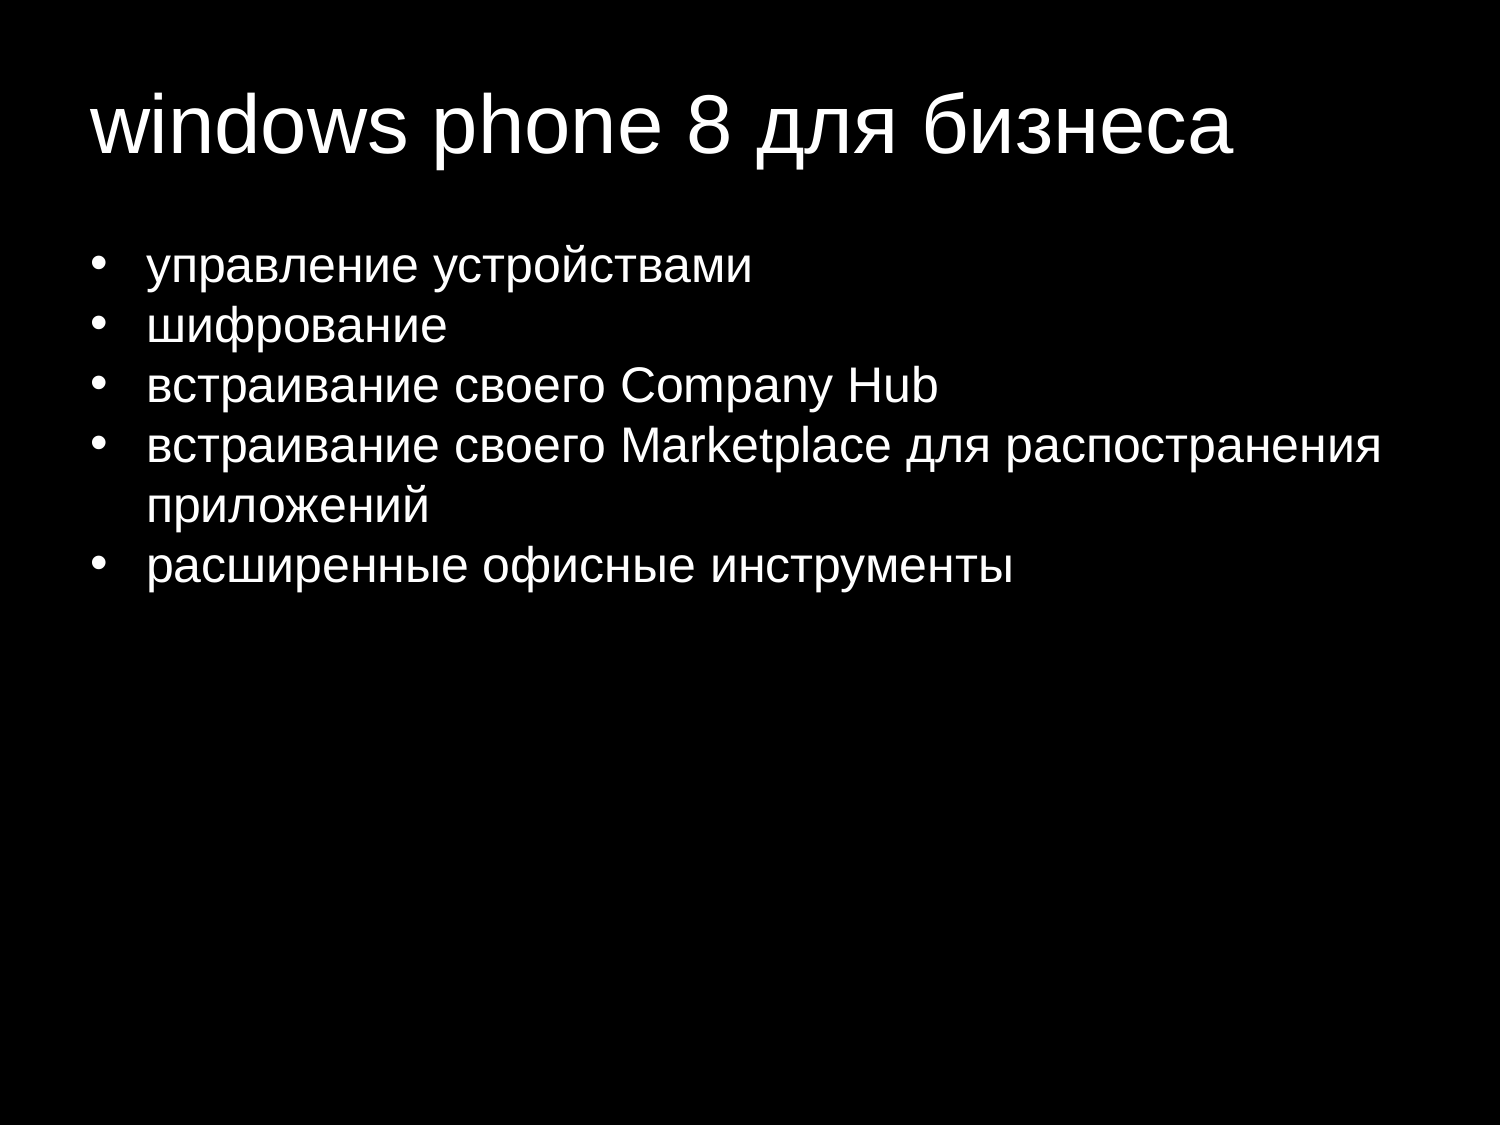

# windows phone 8 для бизнеса
управление устройствами
шифрование
встраивание своего Company Hub
встраивание своего Marketplace для распостранения приложений
расширенные офисные инструменты